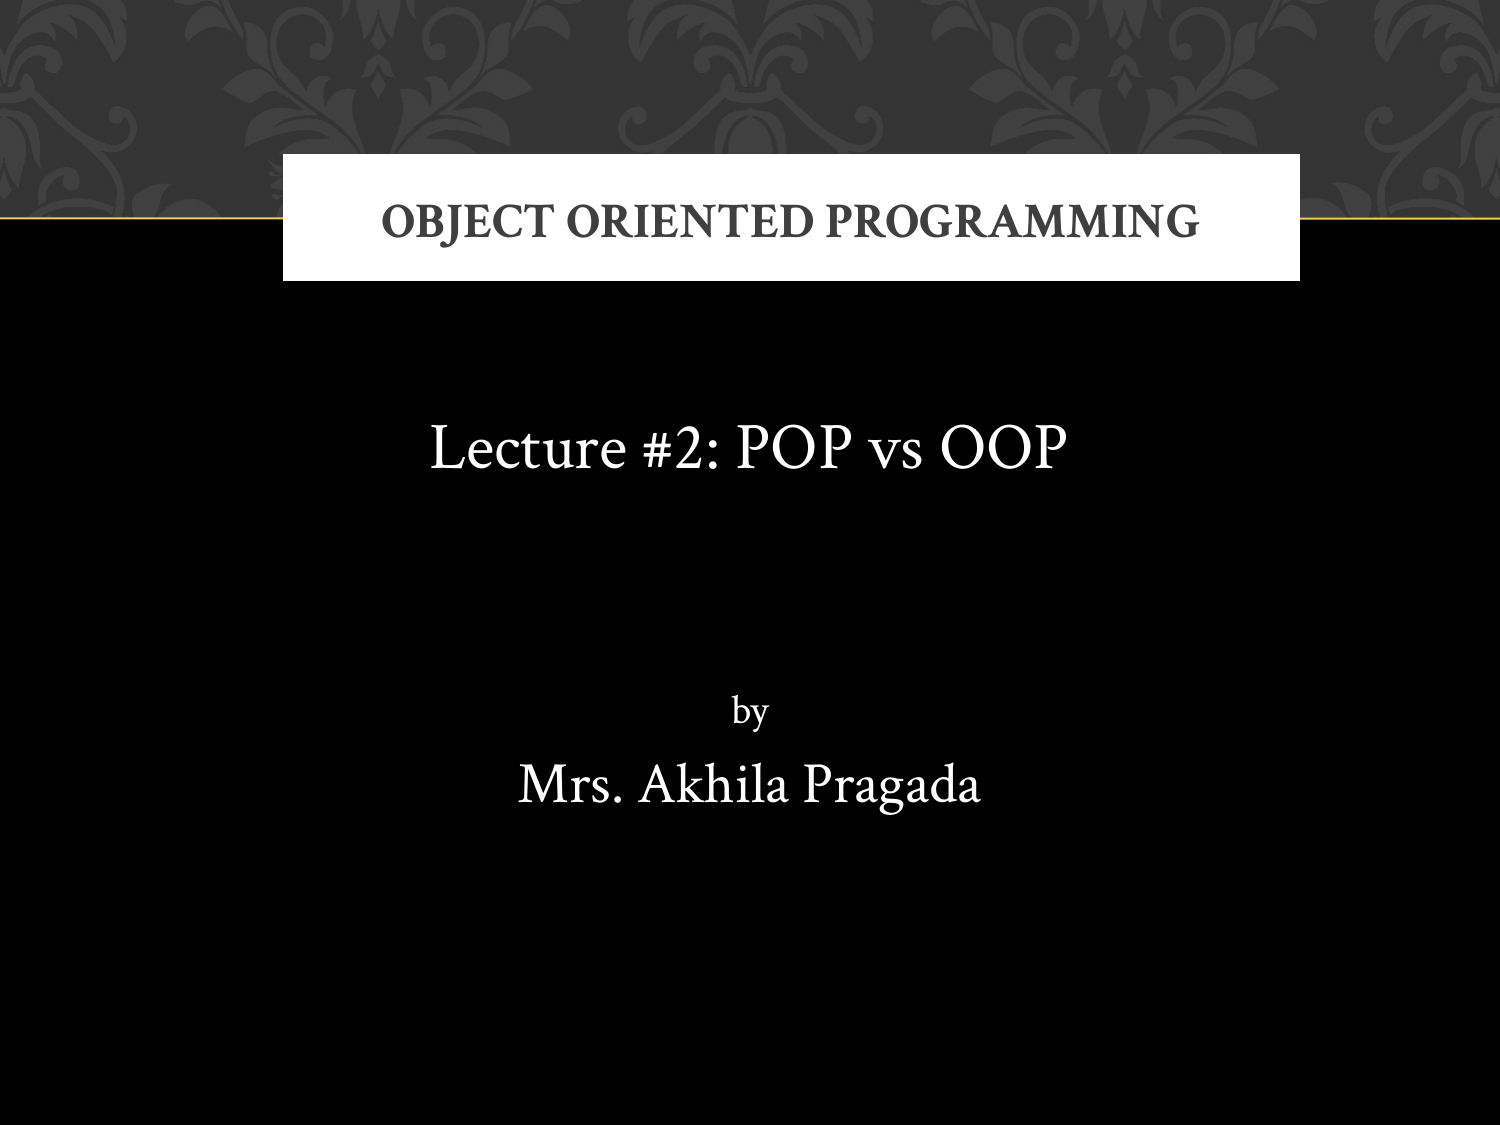

# OBJECT ORIENTED PROGRAMMING

Lecture #2: POP vs OOP

by
Mrs. Akhila Pragada